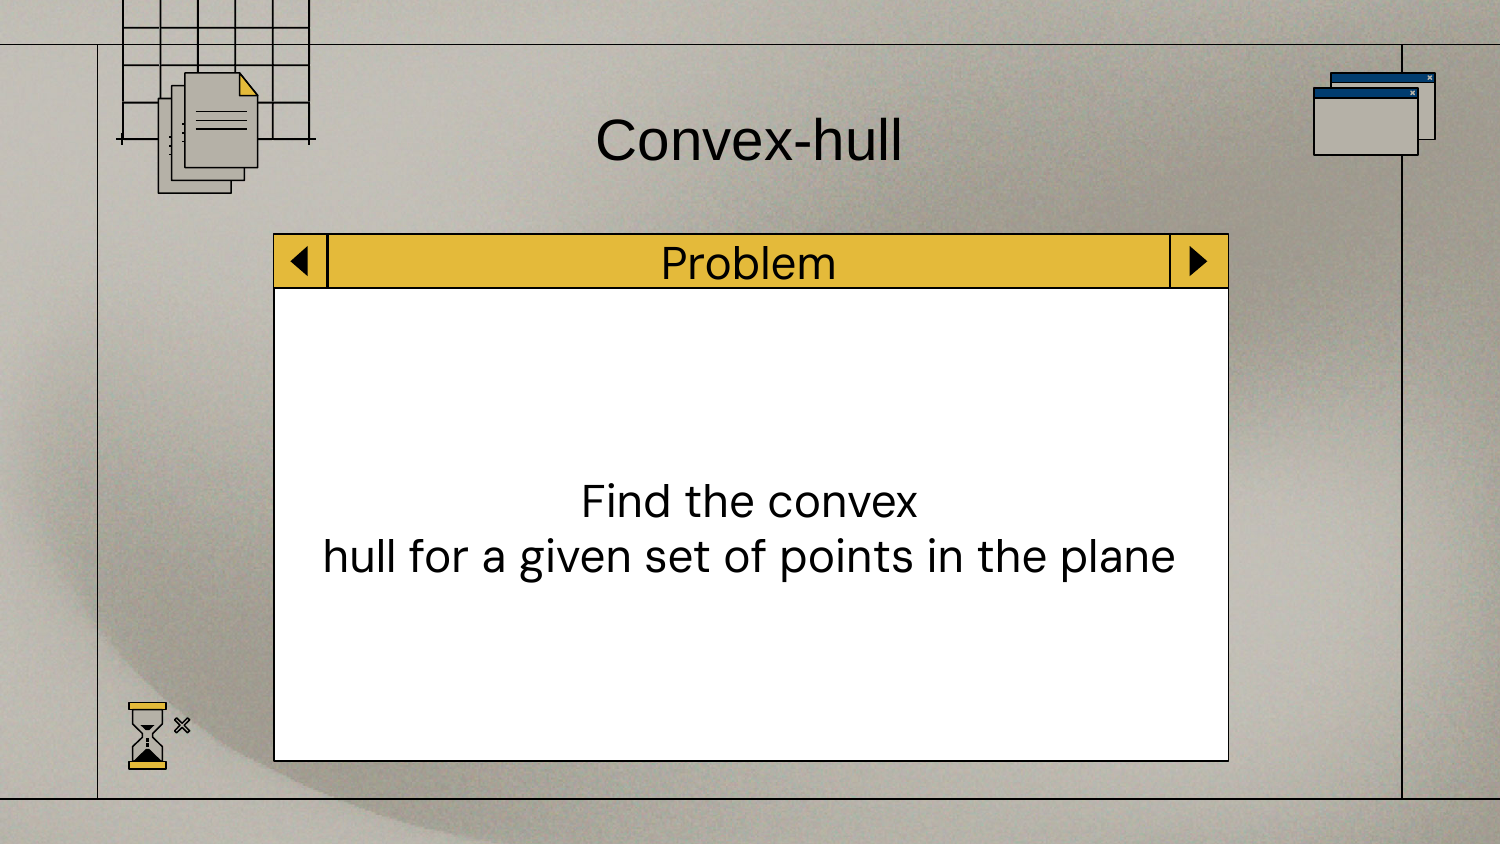

Convex-hull

Problem

Find the convex
hull for a given set of points in the plane